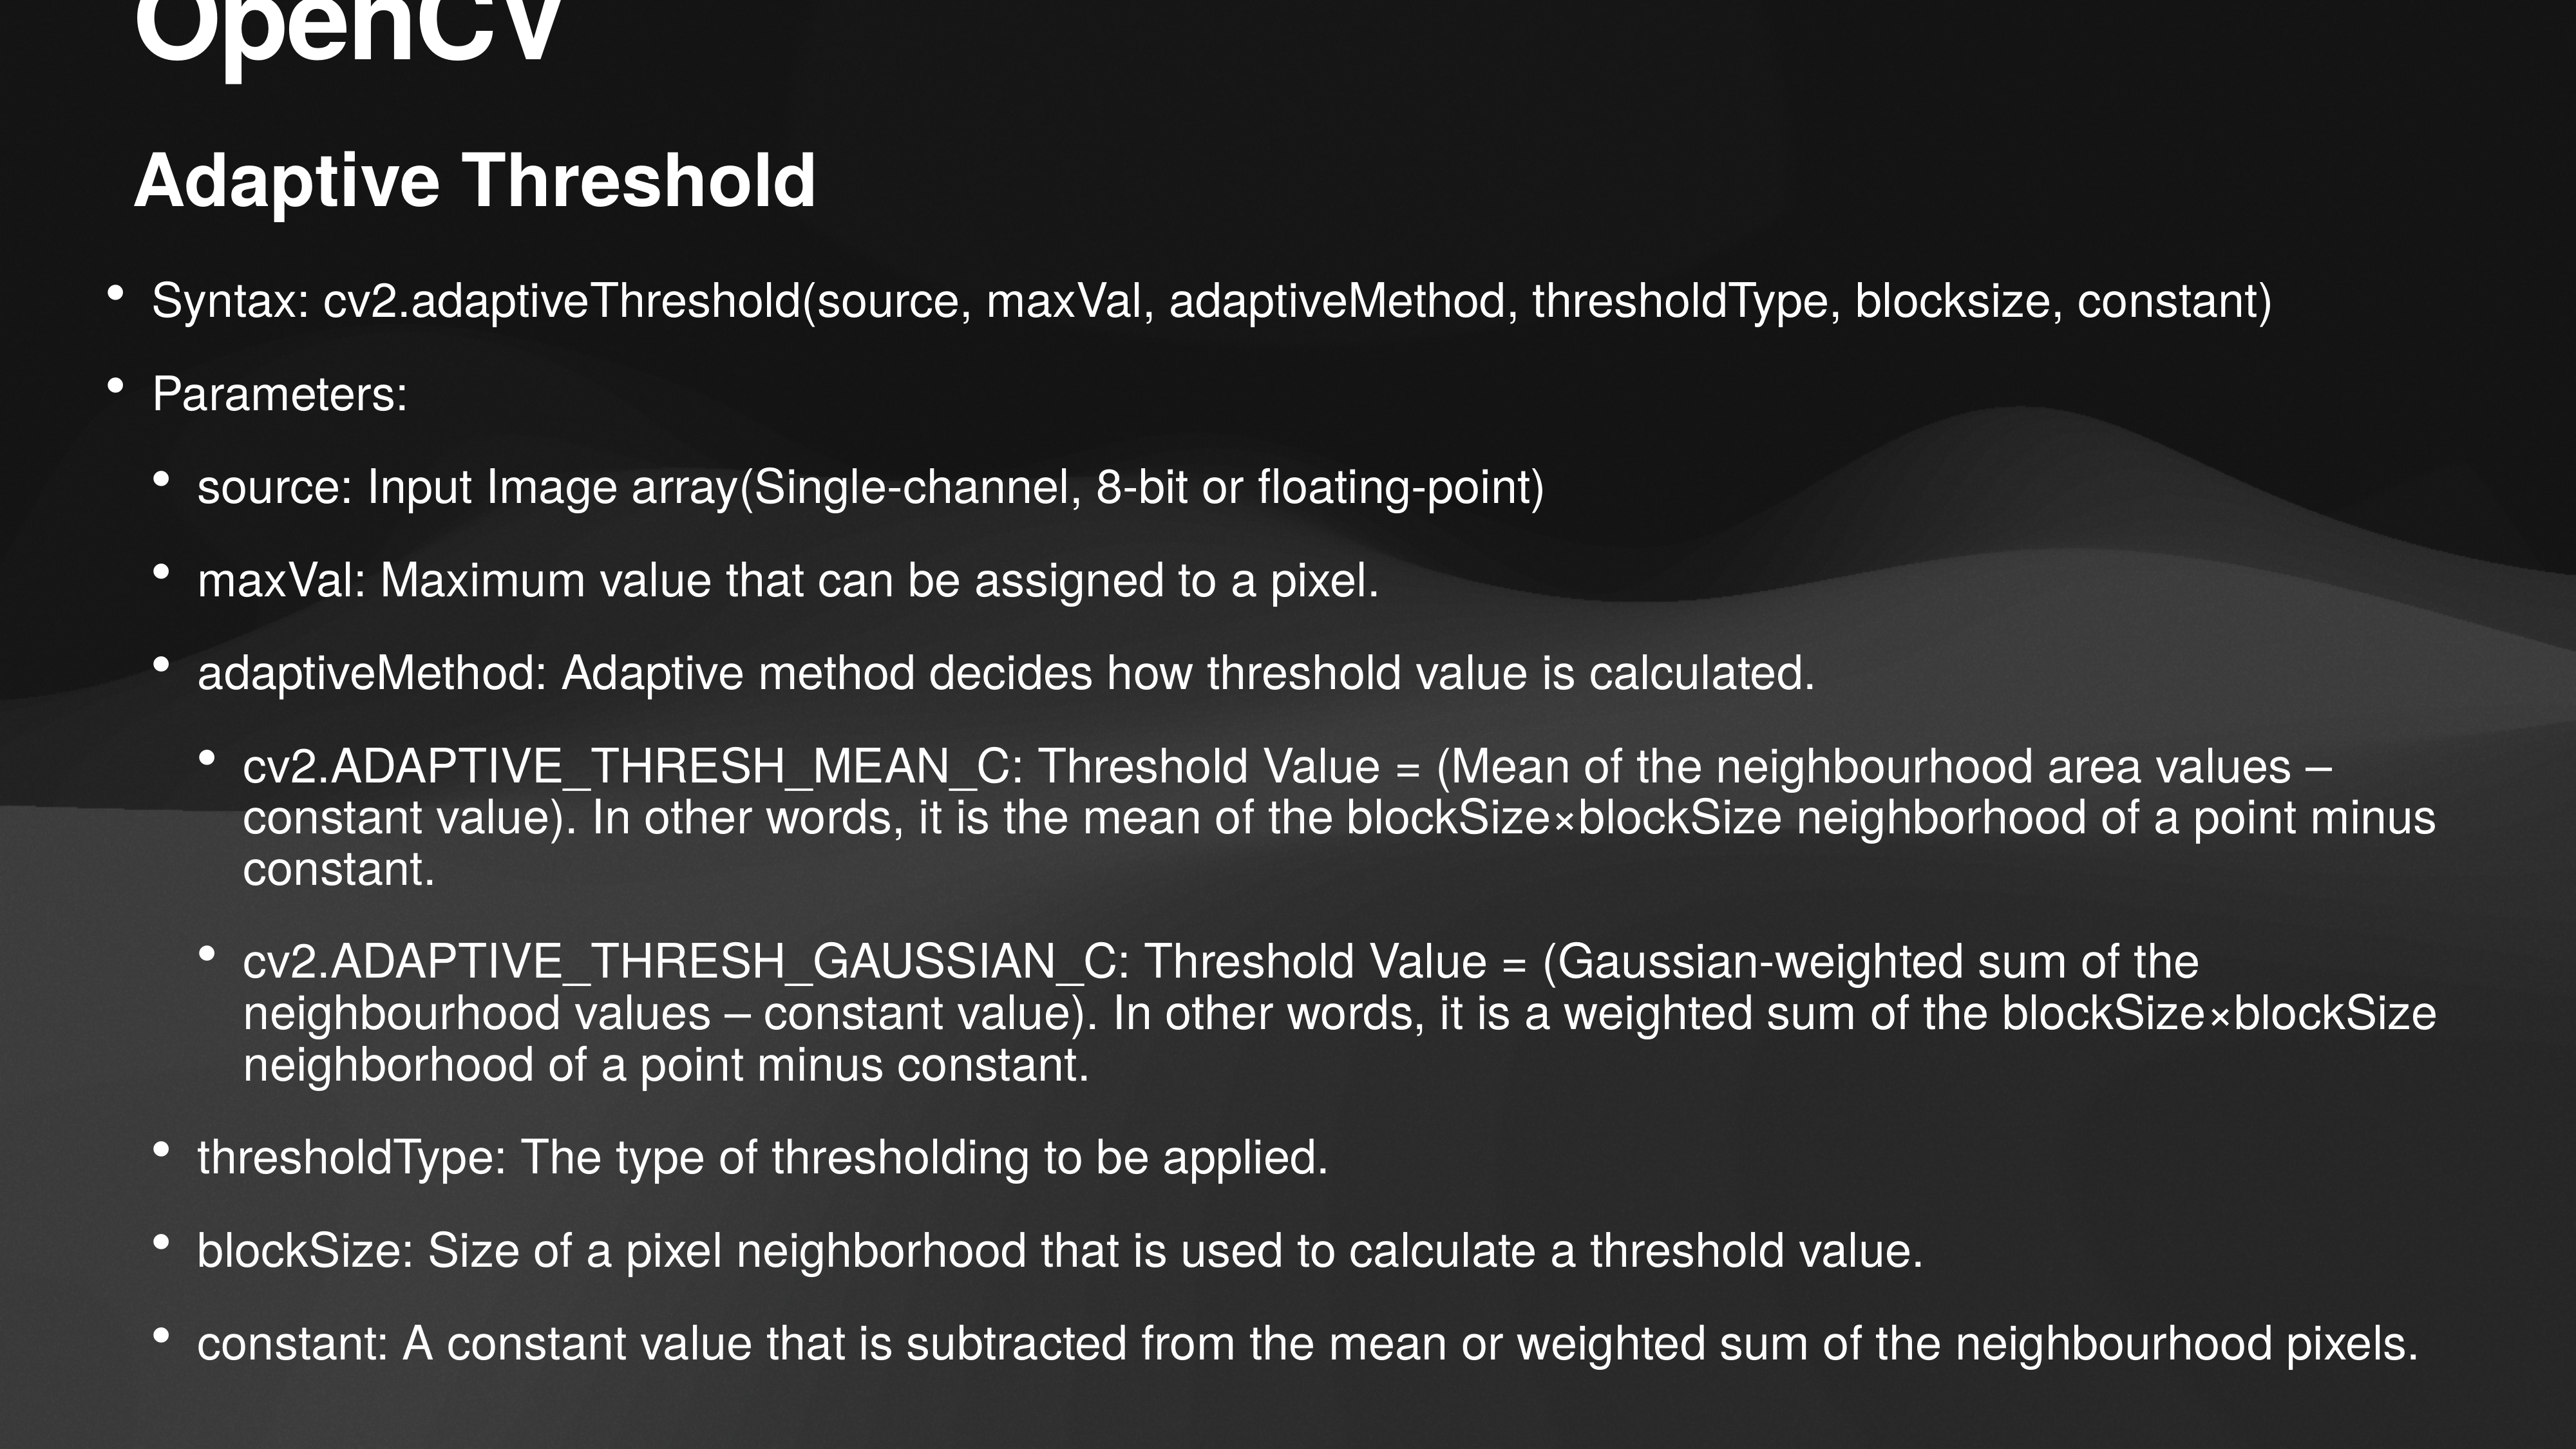

# OpenCV
Adaptive Threshold
Syntax: cv2.adaptiveThreshold(source, maxVal, adaptiveMethod, thresholdType, blocksize, constant)
Parameters:
source: Input Image array(Single-channel, 8-bit or floating-point)
maxVal: Maximum value that can be assigned to a pixel.
adaptiveMethod: Adaptive method decides how threshold value is calculated.
cv2.ADAPTIVE_THRESH_MEAN_C: Threshold Value = (Mean of the neighbourhood area values – constant value). In other words, it is the mean of the blockSize×blockSize neighborhood of a point minus constant.
cv2.ADAPTIVE_THRESH_GAUSSIAN_C: Threshold Value = (Gaussian-weighted sum of the neighbourhood values – constant value). In other words, it is a weighted sum of the blockSize×blockSize neighborhood of a point minus constant.
thresholdType: The type of thresholding to be applied.
blockSize: Size of a pixel neighborhood that is used to calculate a threshold value.
constant: A constant value that is subtracted from the mean or weighted sum of the neighbourhood pixels.